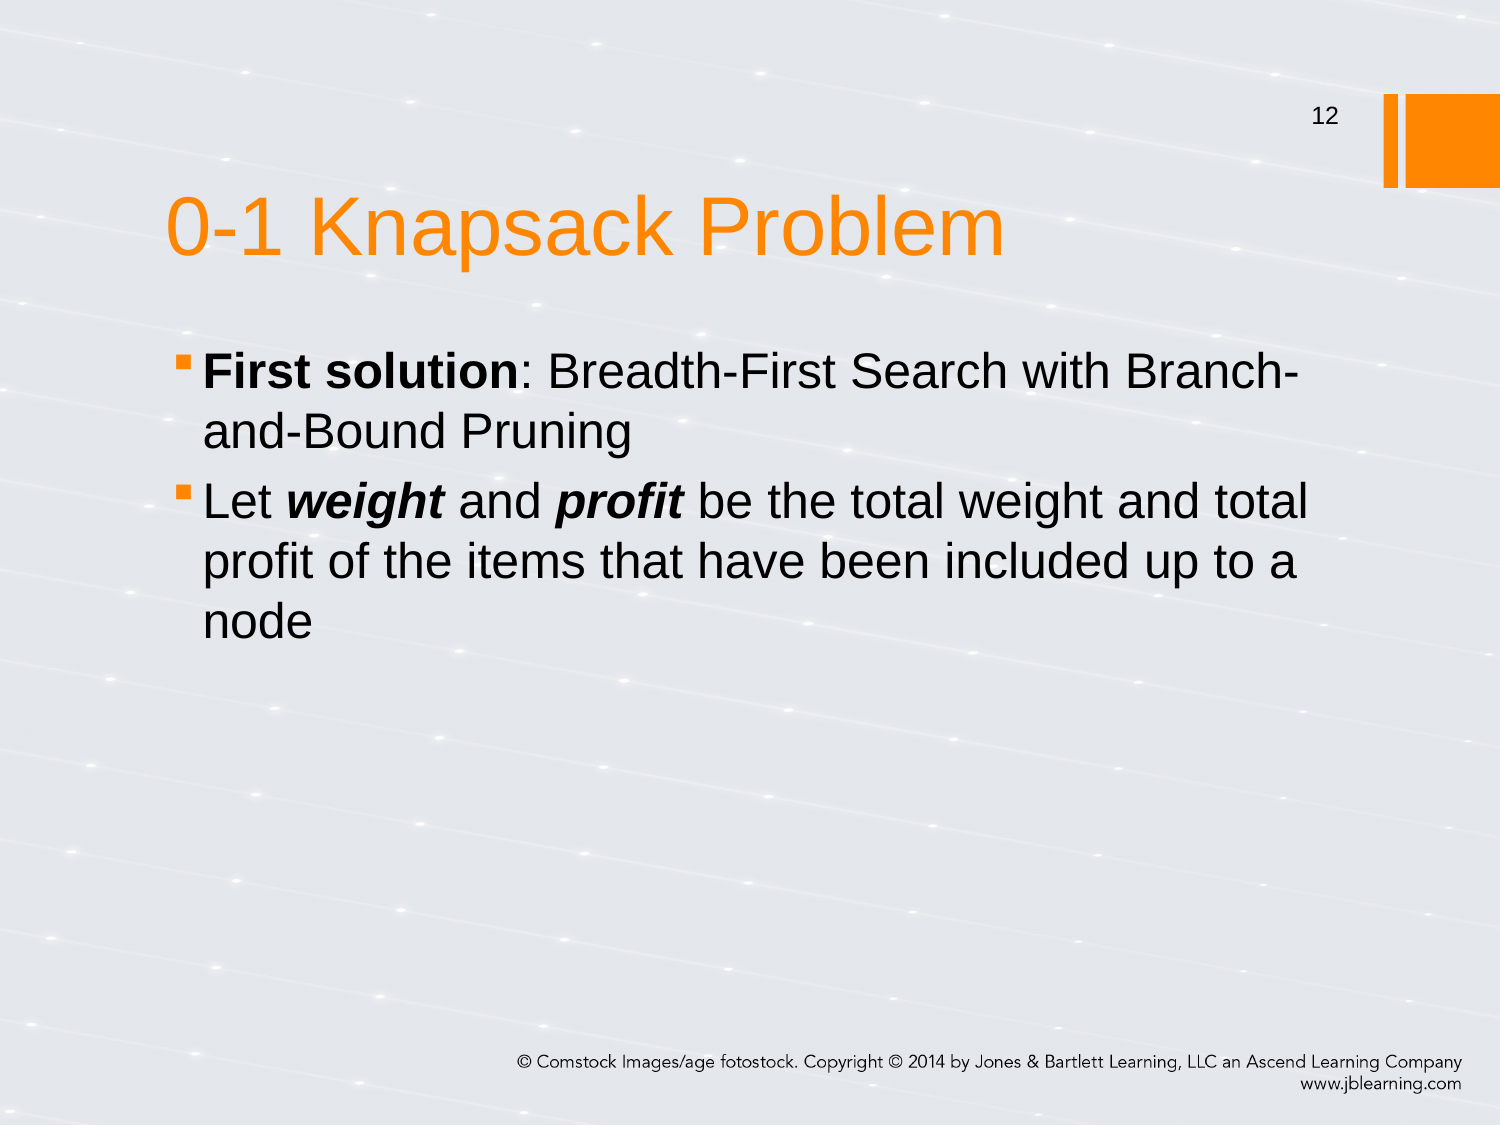

# 0-1 Knapsack Problem
12
First solution: Breadth-First Search with Branch-and-Bound Pruning
Let weight and profit be the total weight and total profit of the items that have been included up to a node